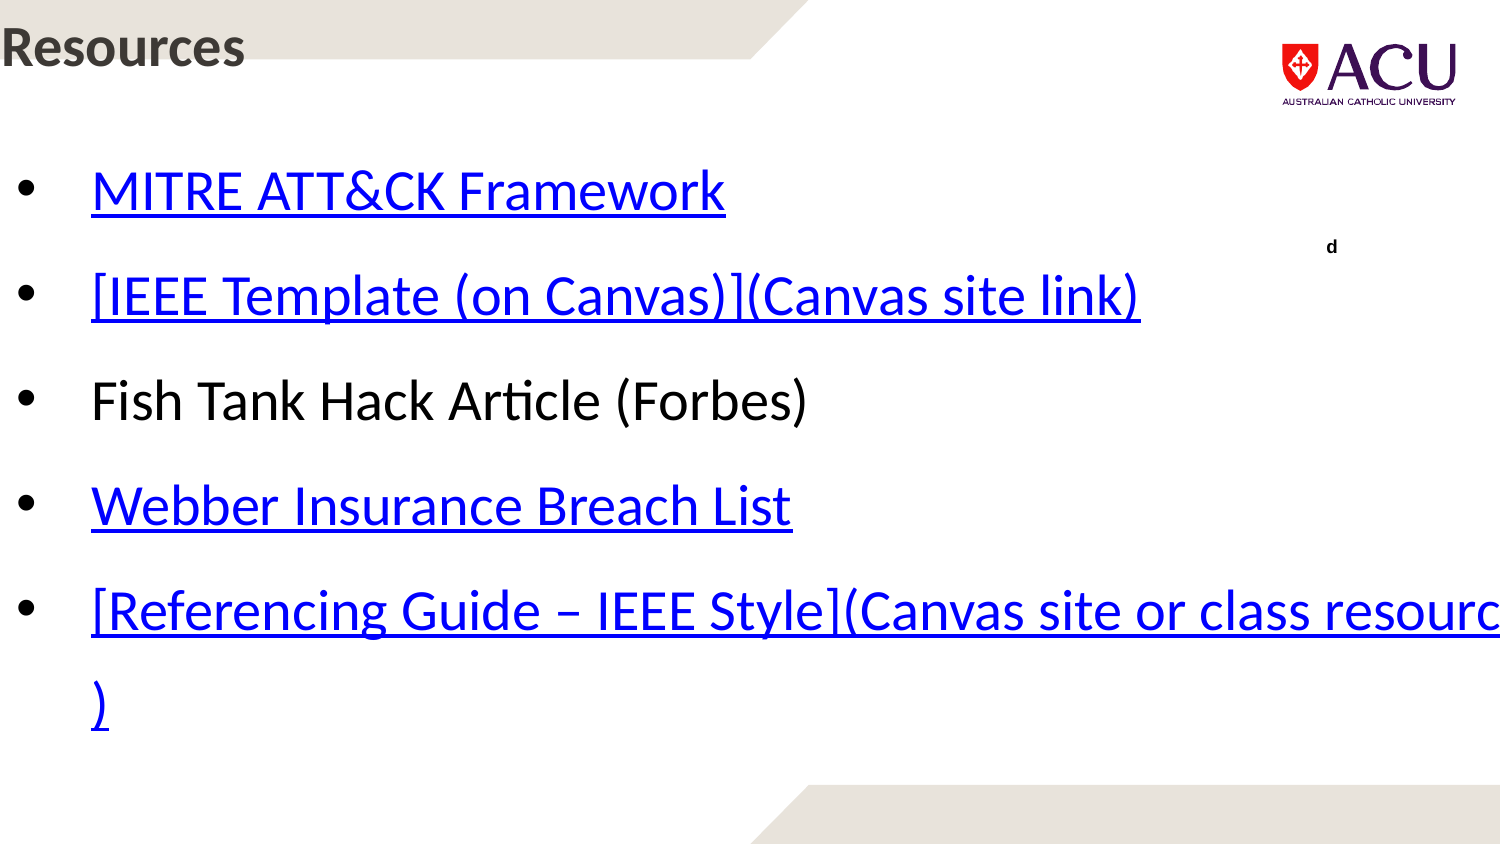

Resources
MITRE ATT&CK Framework
[IEEE Template (on Canvas)](Canvas site link)
Fish Tank Hack Article (Forbes)
Webber Insurance Breach List
[Referencing Guide – IEEE Style](Canvas site or class resource)
d